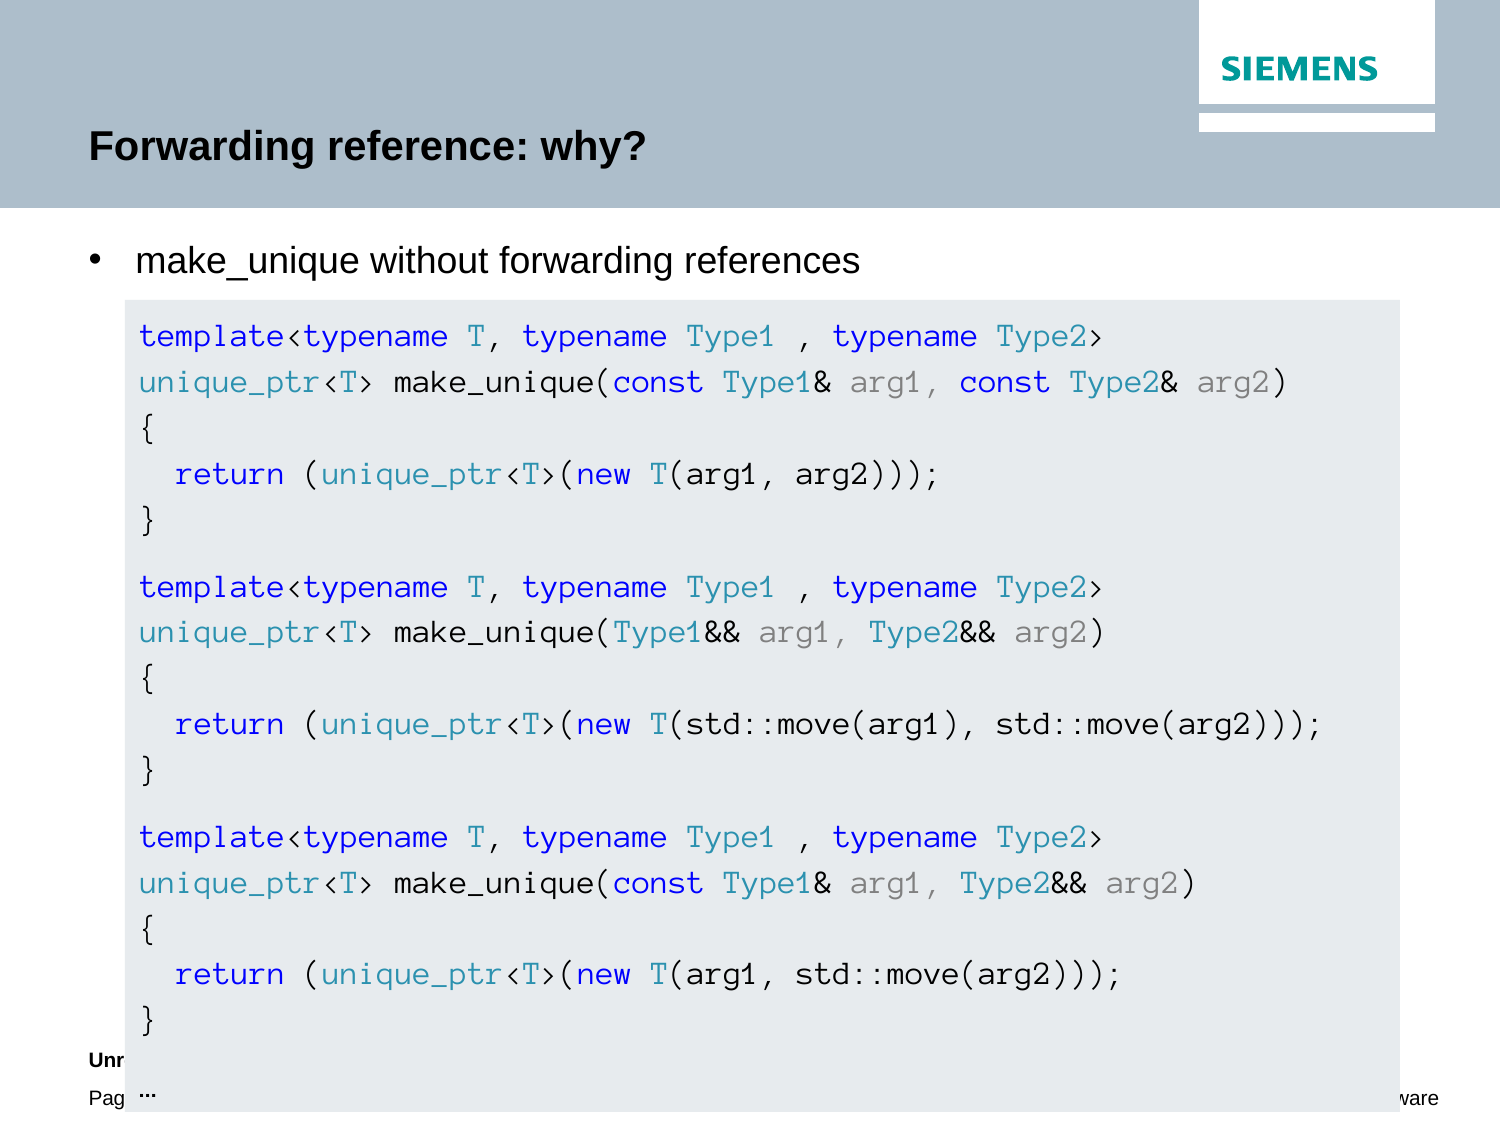

# Forwarding reference: why?
make_unique without forwarding references
template<typename T, typename Type1 , typename Type2>
unique_ptr<T> make_unique(const Type1& arg1, const Type2& arg2)
{
  return (unique_ptr<T>(new T(arg1, arg2)));
}
template<typename T, typename Type1 , typename Type2>
unique_ptr<T> make_unique(Type1&& arg1, Type2&& arg2)
{
  return (unique_ptr<T>(new T(std::move(arg1), std::move(arg2)));
}
template<typename T, typename Type1 , typename Type2>
unique_ptr<T> make_unique(const Type1& arg1, Type2&& arg2)
{
  return (unique_ptr<T>(new T(arg1, std::move(arg2)));
}
…